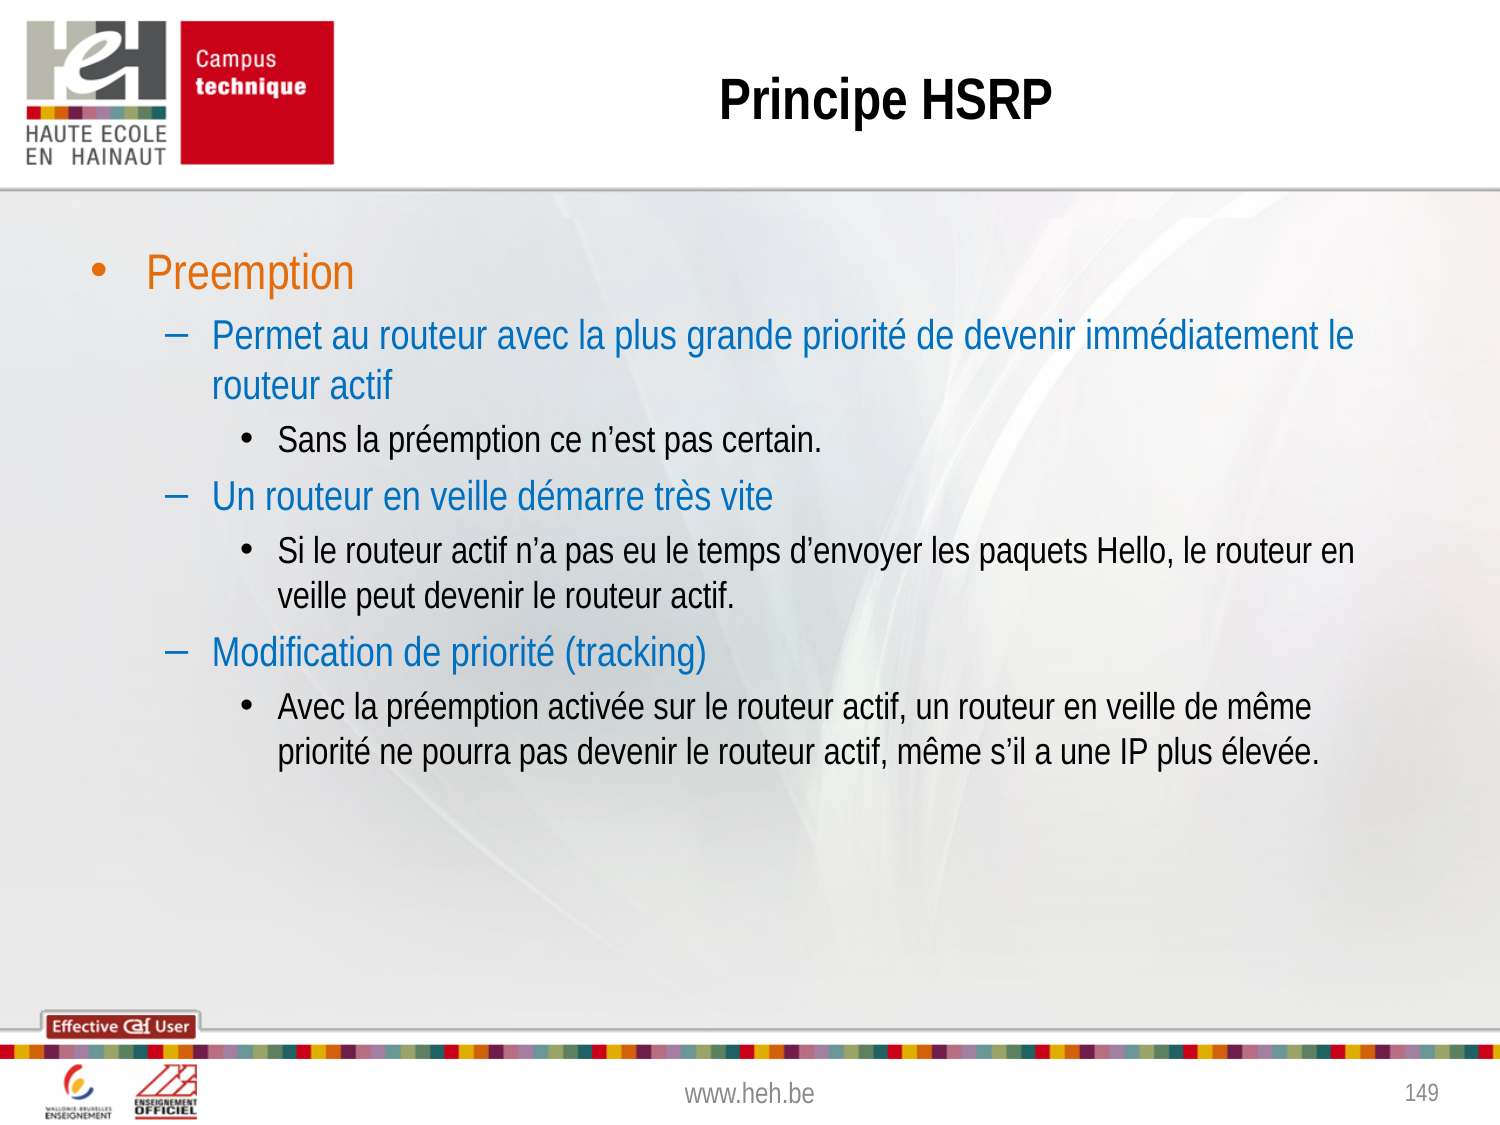

# Principe HSRP
Preemption
Permet au routeur avec la plus grande priorité de devenir immédiatement le routeur actif
Sans la préemption ce n’est pas certain.
Un routeur en veille démarre très vite
Si le routeur actif n’a pas eu le temps d’envoyer les paquets Hello, le routeur en veille peut devenir le routeur actif.
Modification de priorité (tracking)
Avec la préemption activée sur le routeur actif, un routeur en veille de même priorité ne pourra pas devenir le routeur actif, même s’il a une IP plus élevée.
www.heh.be
149